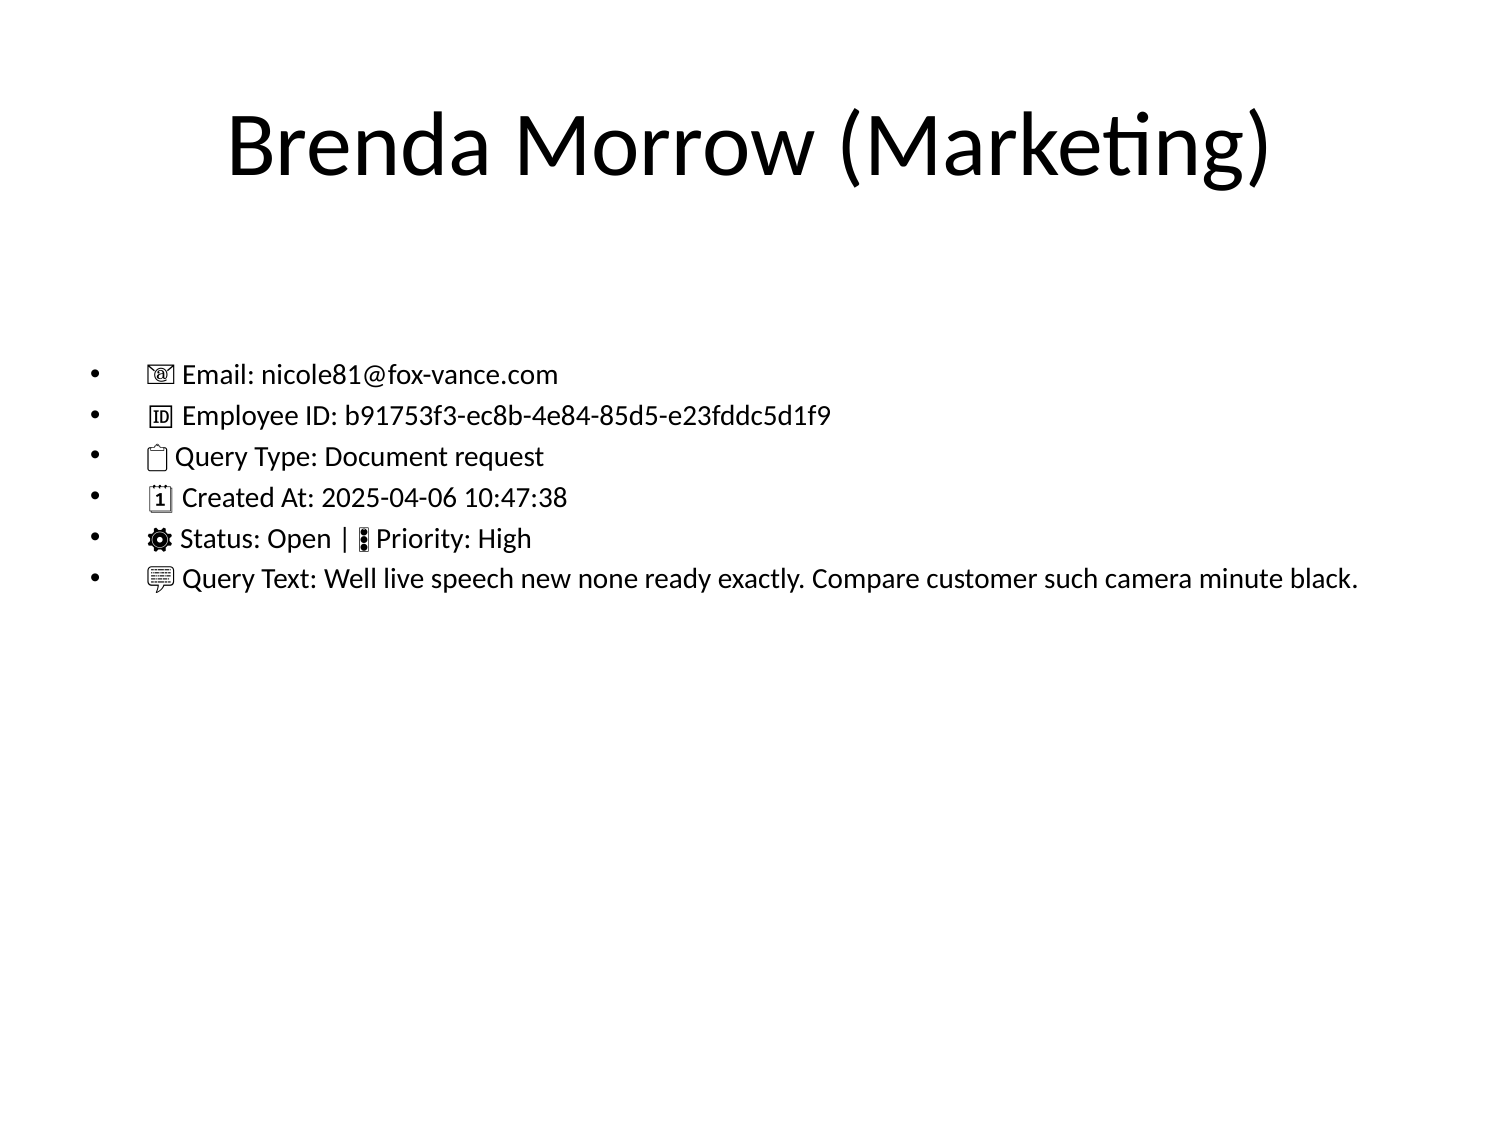

# Brenda Morrow (Marketing)

📧 Email: nicole81@fox-vance.com
🆔 Employee ID: b91753f3-ec8b-4e84-85d5-e23fddc5d1f9
📋 Query Type: Document request
🗓 Created At: 2025-04-06 10:47:38
⚙ Status: Open | 🚦 Priority: High
💬 Query Text: Well live speech new none ready exactly. Compare customer such camera minute black.